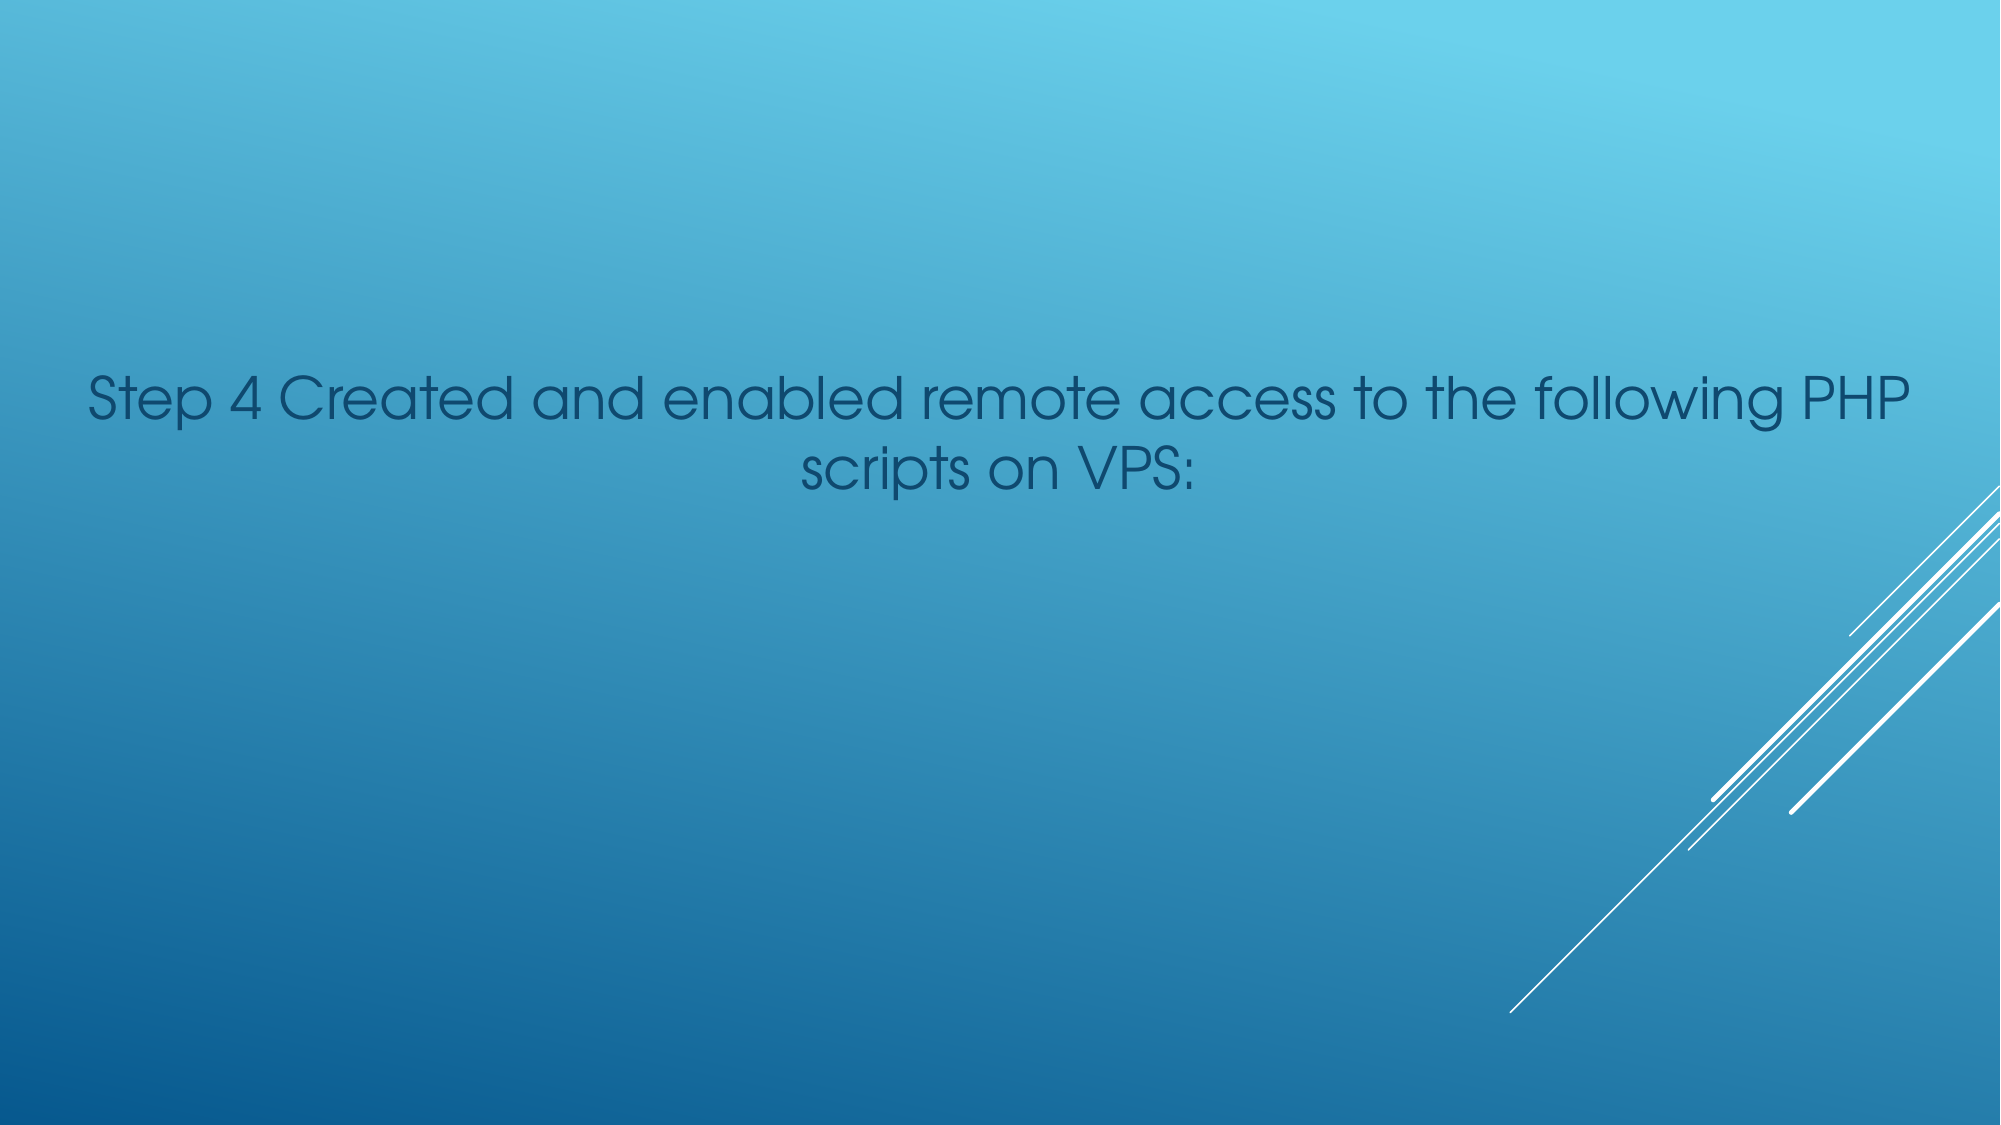

Step 4 Created and enabled remote access to the following PHP scripts on VPS: